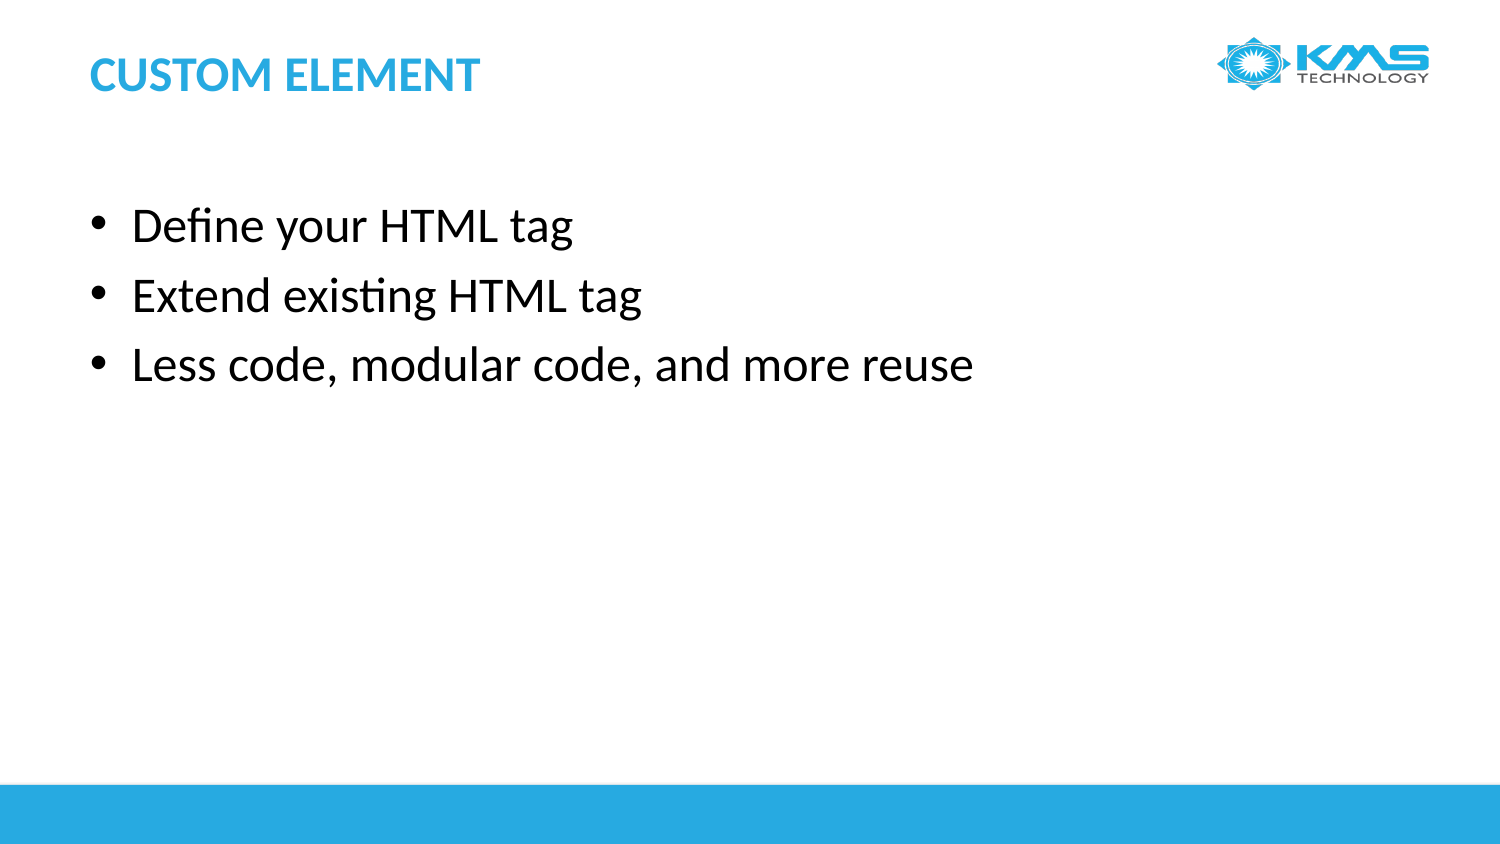

# Custom Element
Define your HTML tag
Extend existing HTML tag
Less code, modular code, and more reuse